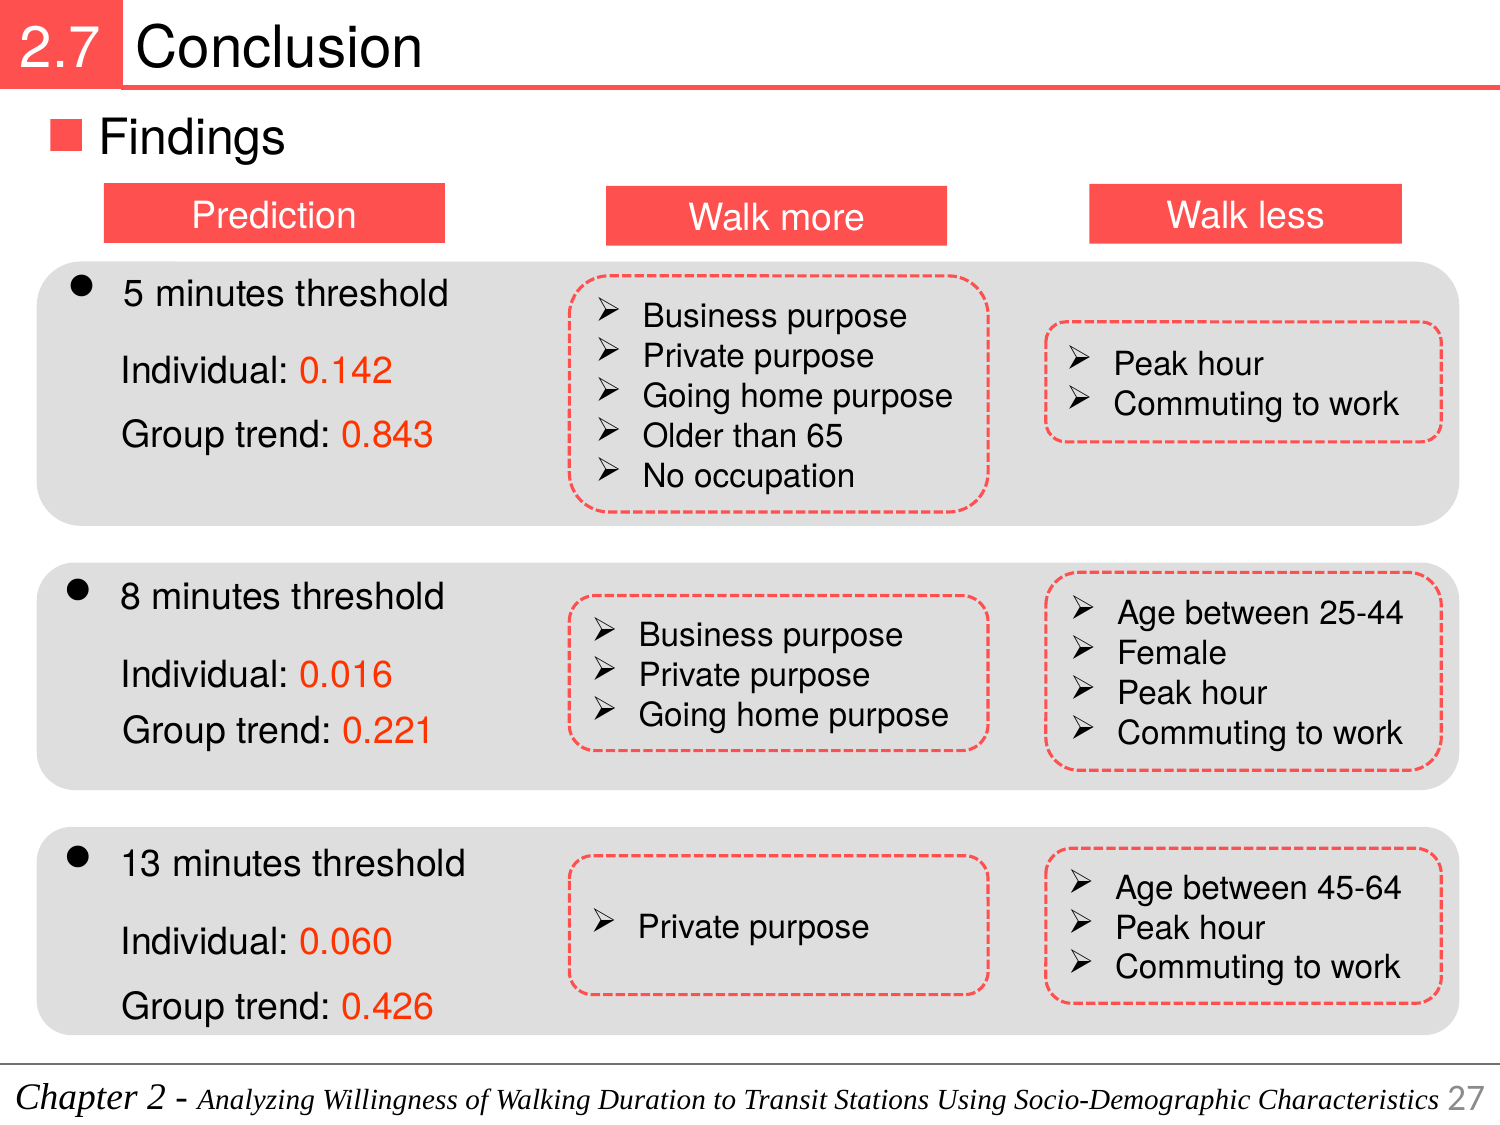

2.7
Conclusion
Findings

Prediction
Walk less
Walk more
5 minutes threshold
Individual: 0.142
Group trend: 0.843

Business purpose
Private purpose
Going home purpose
Older than 65
No occupation
Peak hour
Commuting to work

8 minutes threshold
Individual: 0.016
Group trend: 0.221
Age between 25-44
Female
Peak hour
Commuting to work
Business purpose
Private purpose
Going home purpose

13 minutes threshold
Individual: 0.060
Group trend: 0.426
Age between 45-64
Peak hour
Commuting to work
Private purpose
Chapter 2 - Analyzing Willingness of Walking Duration to Transit Stations Using Socio-Demographic Characteristics
27